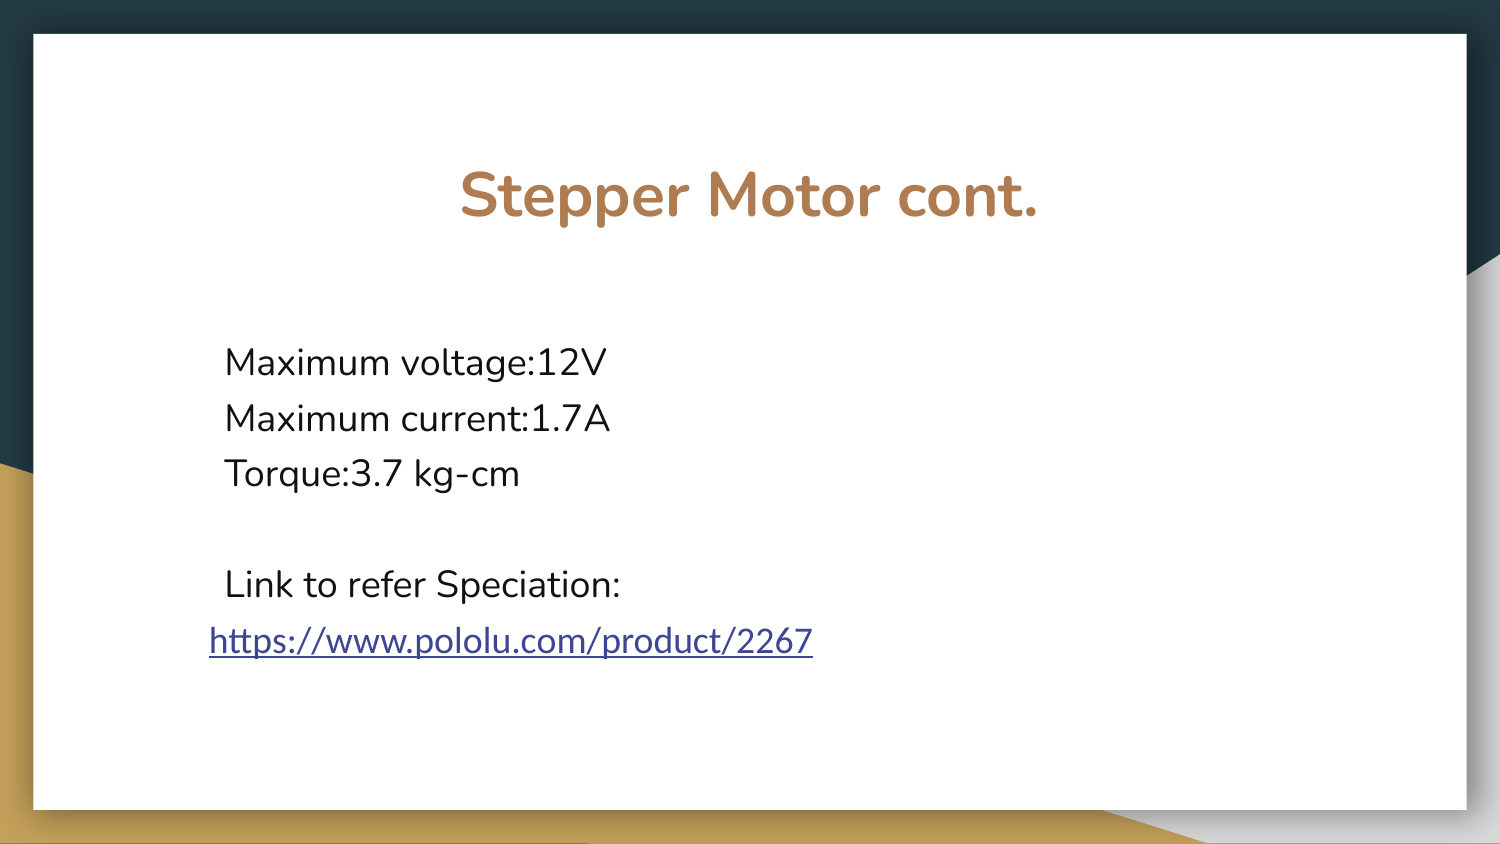

# Stepper Motor cont.
Maximum voltage:12V
Maximum current:1.7A
Torque:3.7 kg-cm

Link to refer Speciation:
       https://www.pololu.com/product/2267